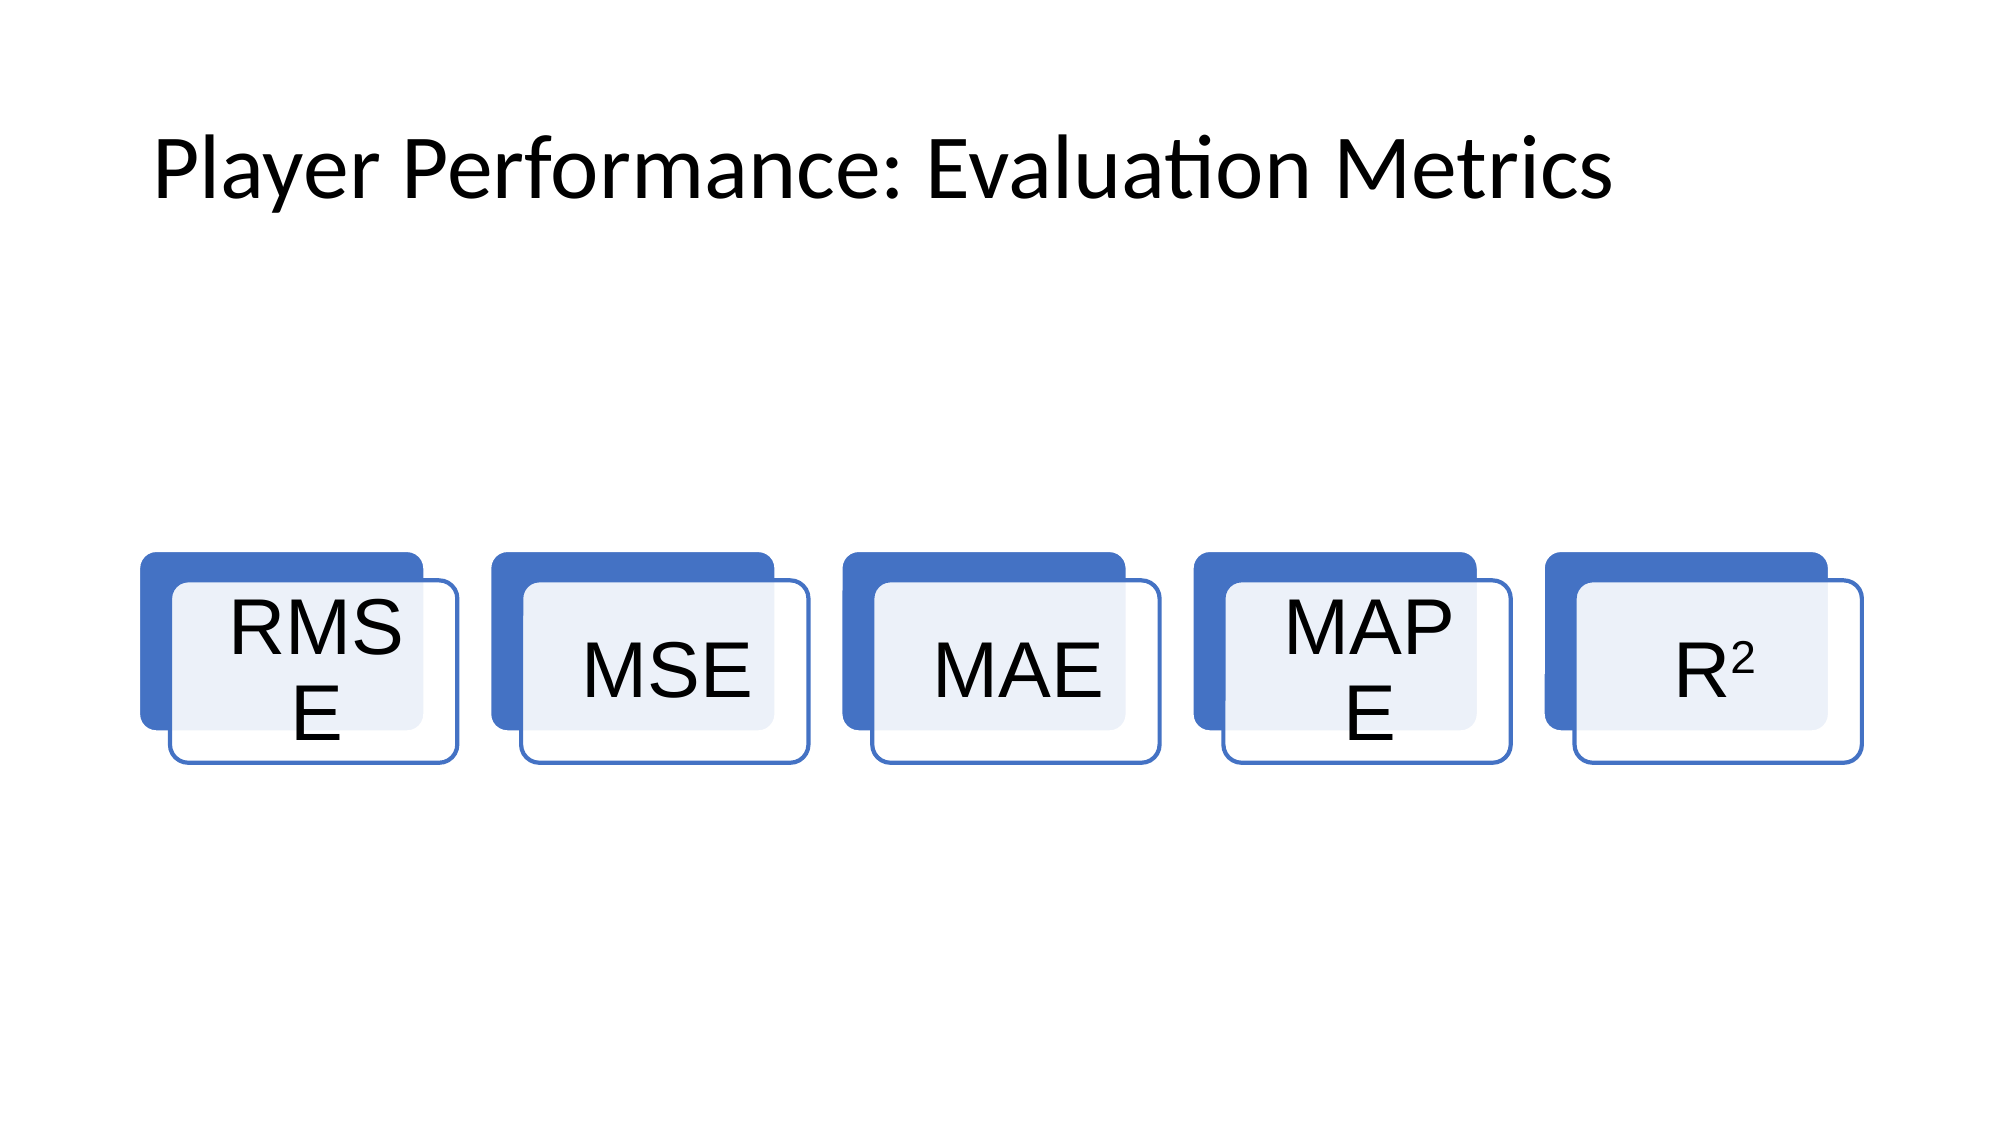

# Player Performance: Evaluation Metrics
RMSE
MSE
MAE
MAPE
R2